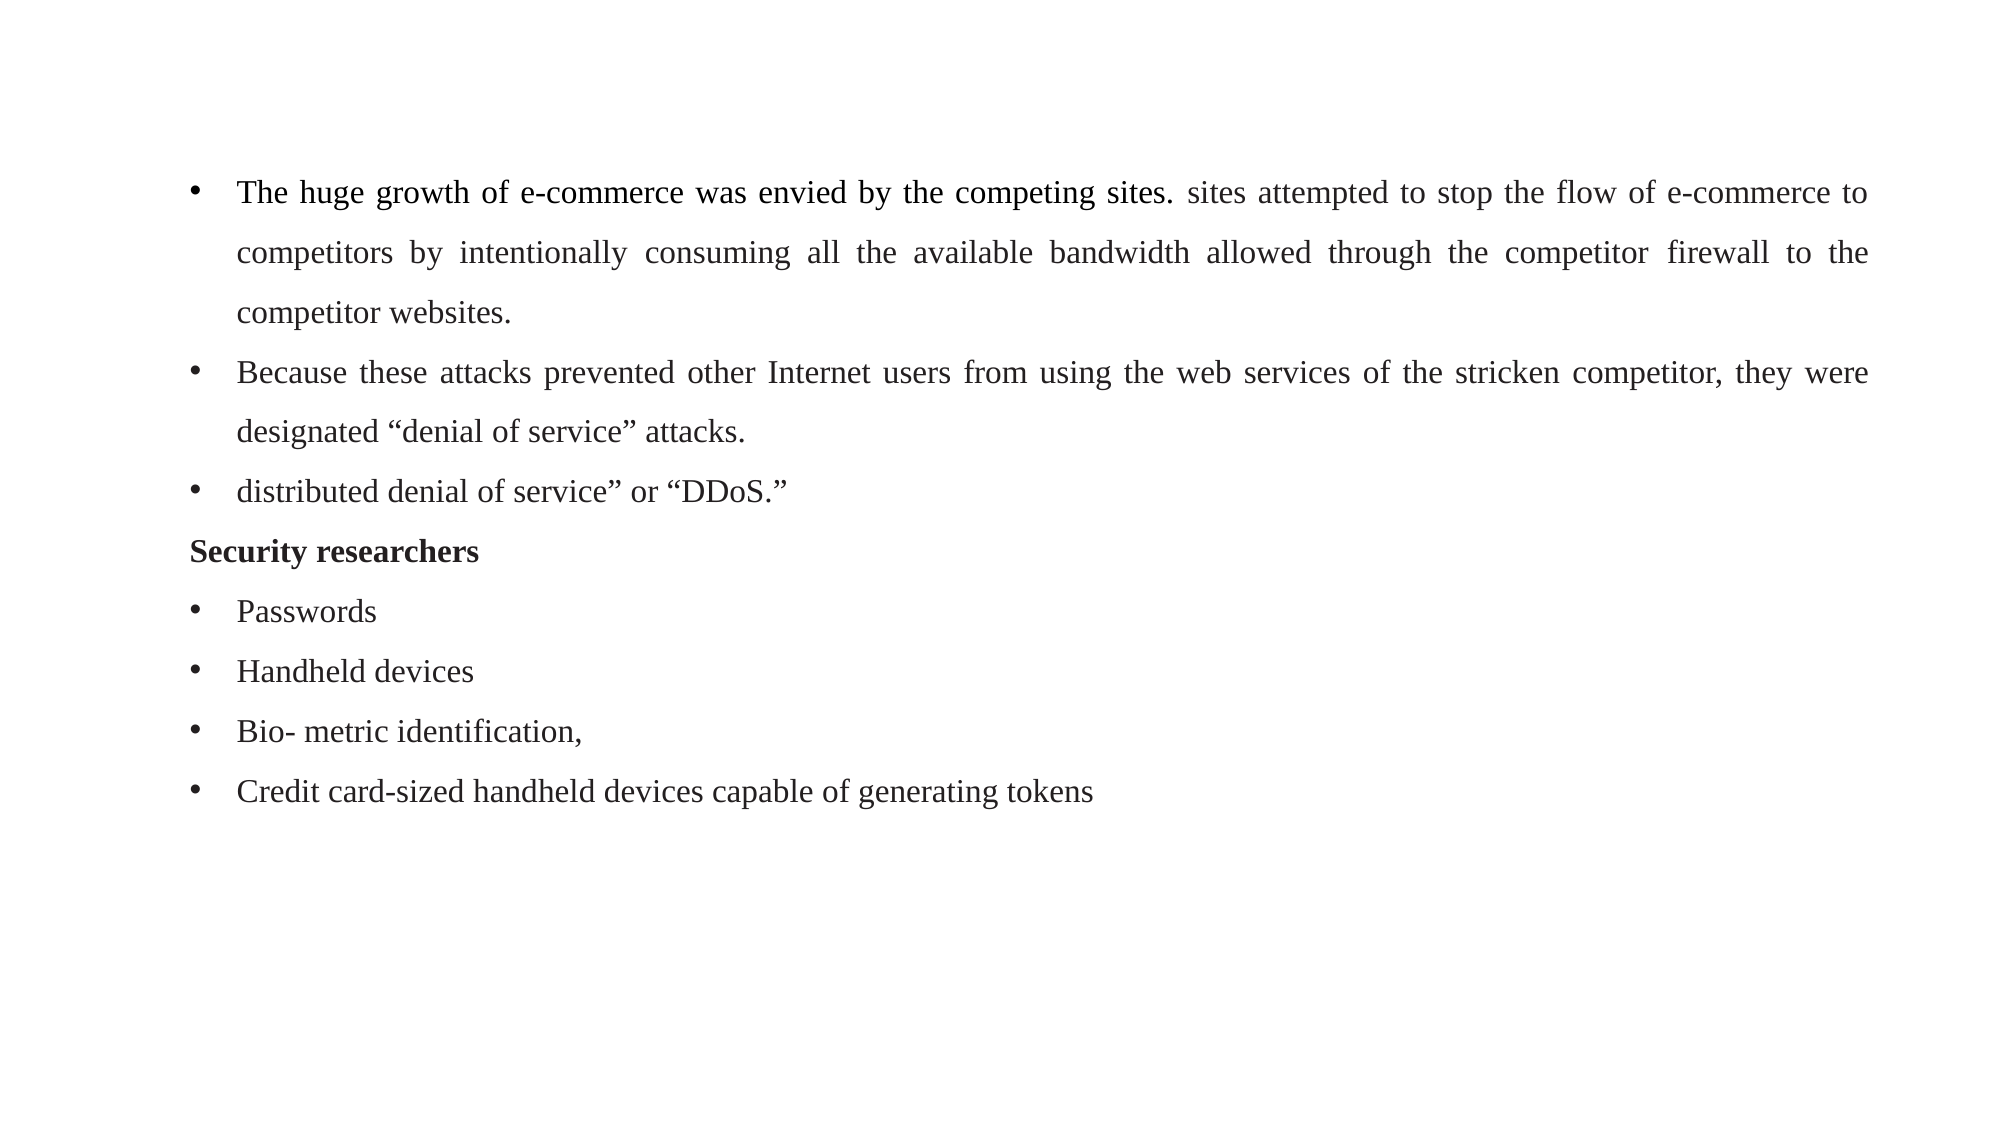

The huge growth of e-commerce was envied by the competing sites. sites attempted to stop the flow of e-commerce to competitors by intentionally consuming all the available bandwidth allowed through the competitor firewall to the competitor websites.
Because these attacks prevented other Internet users from using the web services of the stricken competitor, they were designated “denial of service” attacks.
distributed denial of service” or “DDoS.”
Security researchers
Passwords
Handheld devices
Bio- metric identification,
Credit card-sized handheld devices capable of generating tokens